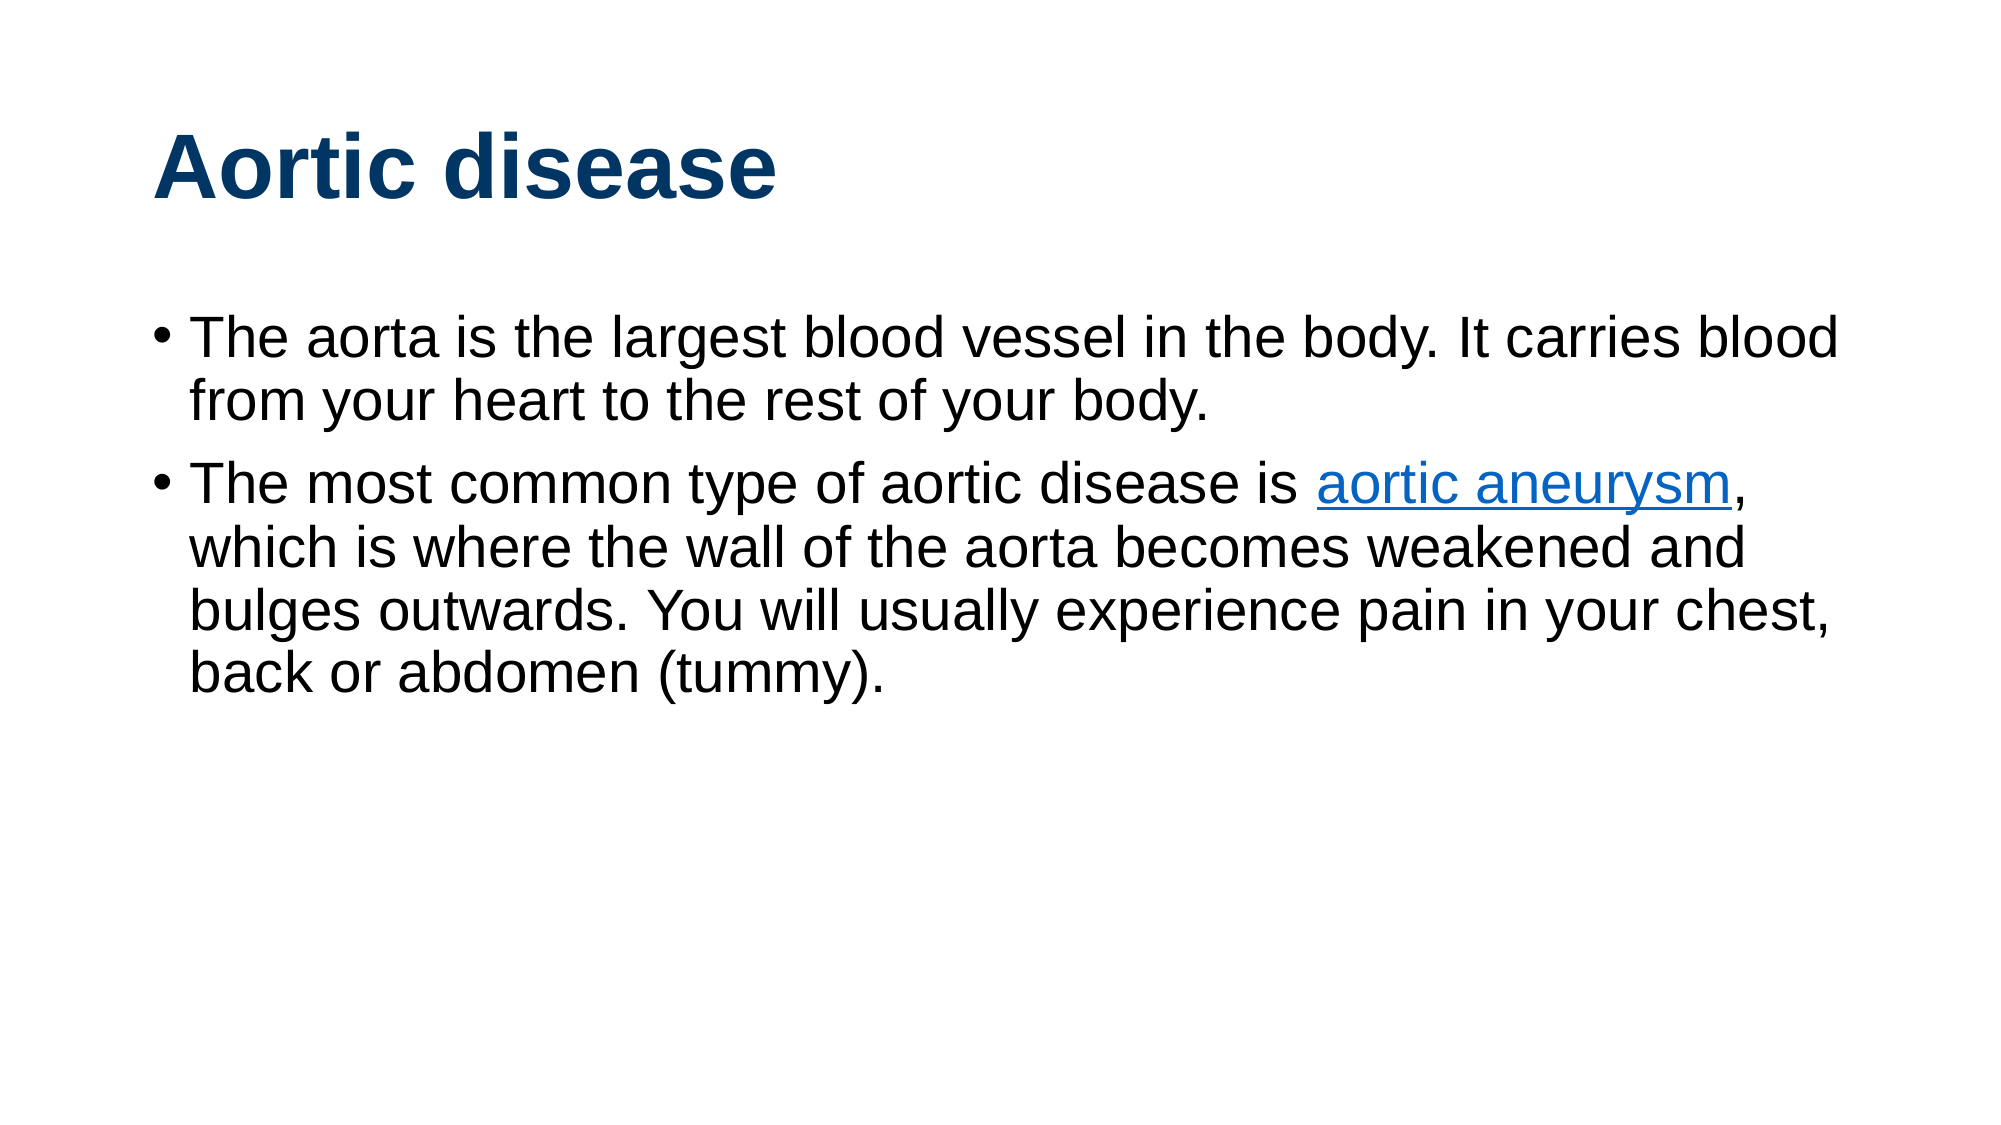

# Aortic disease
The aorta is the largest blood vessel in the body. It carries blood from your heart to the rest of your body.
The most common type of aortic disease is aortic aneurysm, which is where the wall of the aorta becomes weakened and bulges outwards. You will usually experience pain in your chest, back or abdomen (tummy).